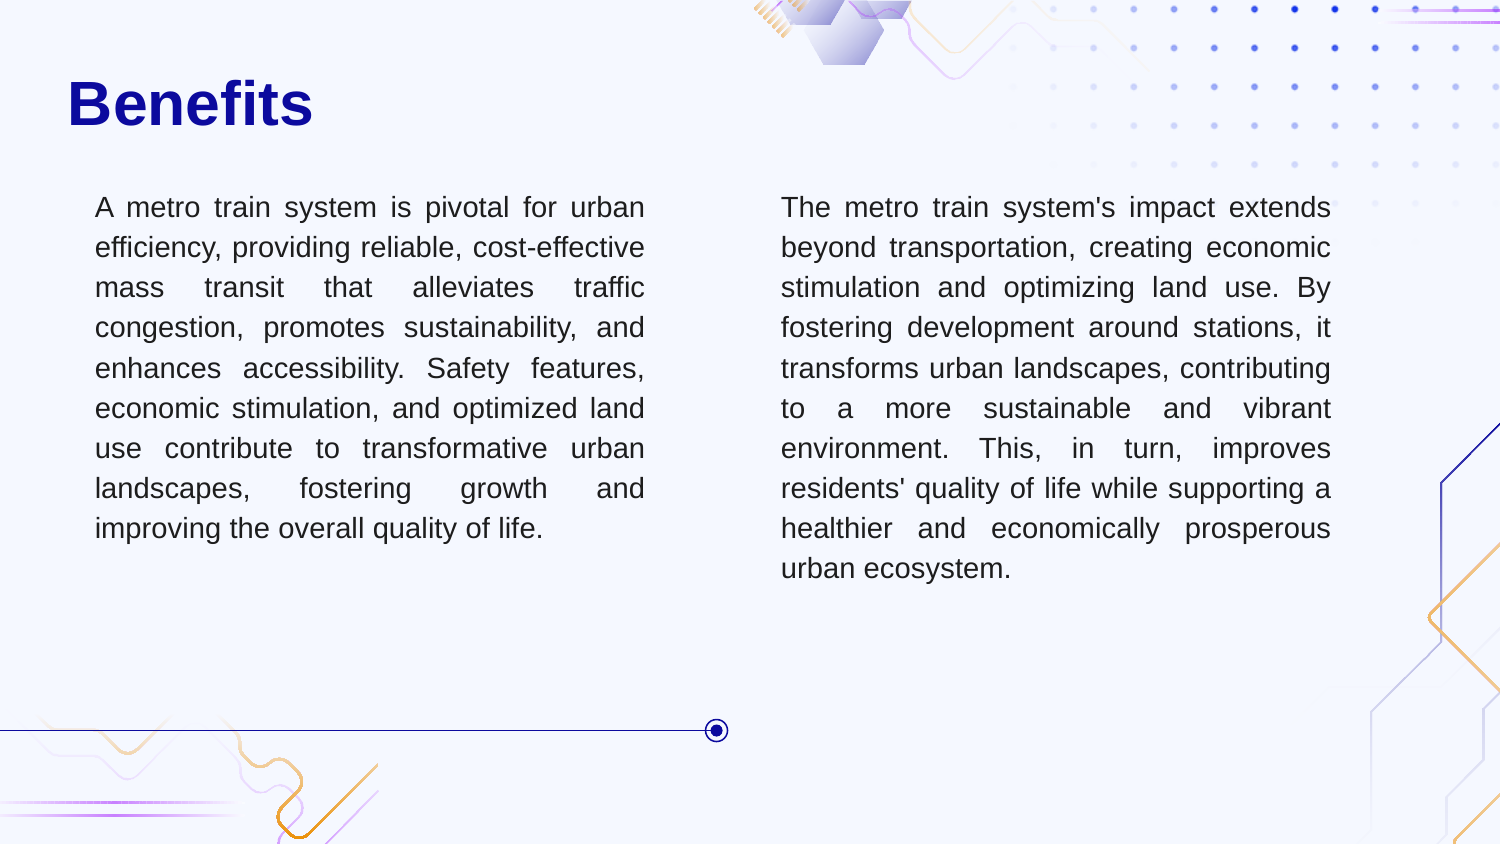

# Benefits
A metro train system is pivotal for urban efficiency, providing reliable, cost-effective mass transit that alleviates traffic congestion, promotes sustainability, and enhances accessibility. Safety features, economic stimulation, and optimized land use contribute to transformative urban landscapes, fostering growth and improving the overall quality of life.
The metro train system's impact extends beyond transportation, creating economic stimulation and optimizing land use. By fostering development around stations, it transforms urban landscapes, contributing to a more sustainable and vibrant environment. This, in turn, improves residents' quality of life while supporting a healthier and economically prosperous urban ecosystem.